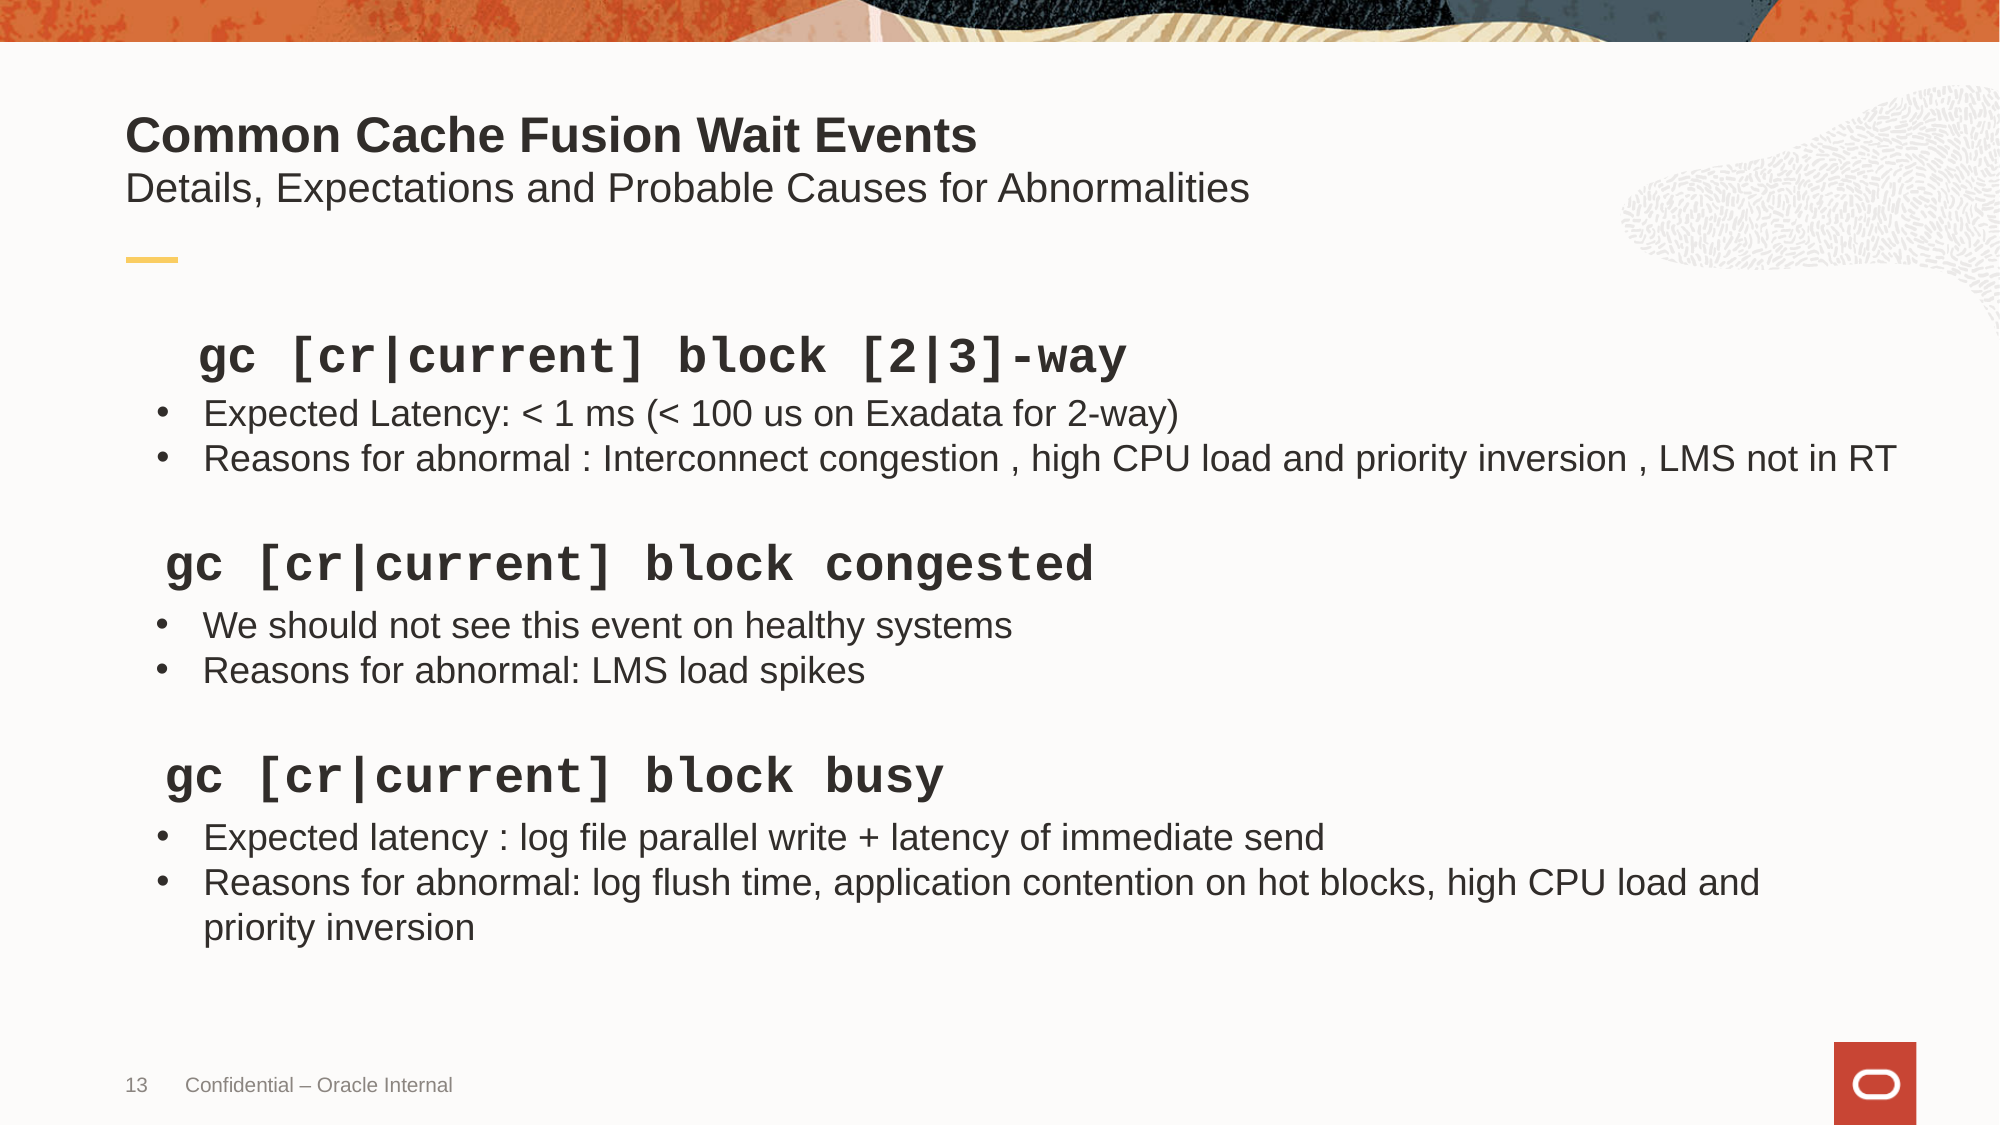

# Common Cache Fusion Wait Events
Details, Expectations and Probable Causes for Abnormalities
gc [cr|current] block [2|3]-way
Expected Latency: < 1 ms (< 100 us on Exadata for 2-way)
Reasons for abnormal : Interconnect congestion , high CPU load and priority inversion , LMS not in RT
gc [cr|current] block congested
We should not see this event on healthy systems
Reasons for abnormal: LMS load spikes
gc [cr|current] block busy
Expected latency : log file parallel write + latency of immediate send
Reasons for abnormal: log flush time, application contention on hot blocks, high CPU load and priority inversion
13
Confidential – Oracle Internal